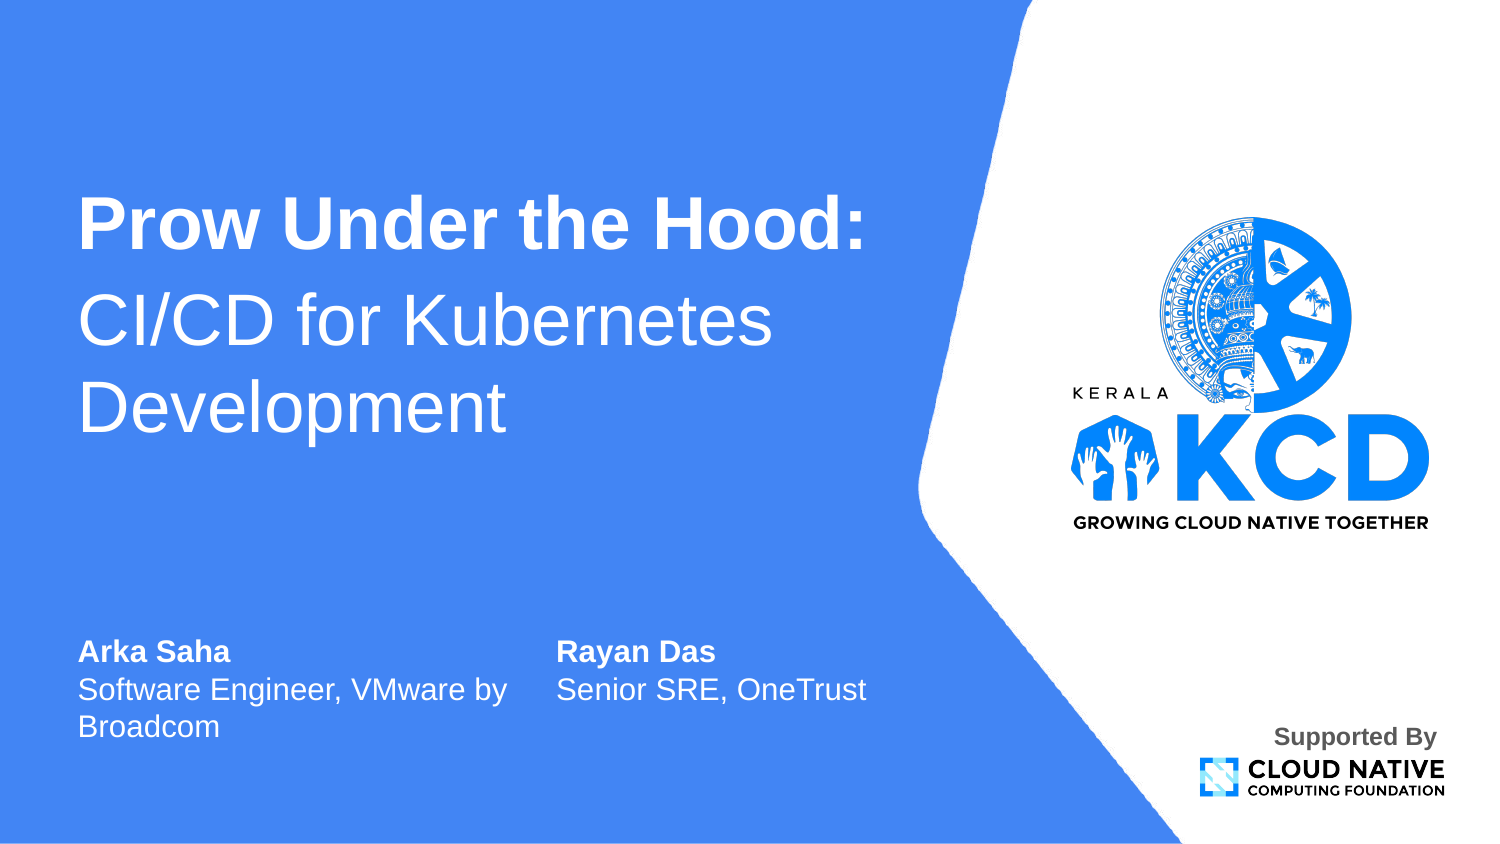

# Prow Under the Hood:
CI/CD for Kubernetes Development
Arka Saha
Software Engineer, VMware by Broadcom
Rayan Das
Senior SRE, OneTrust
Supported By